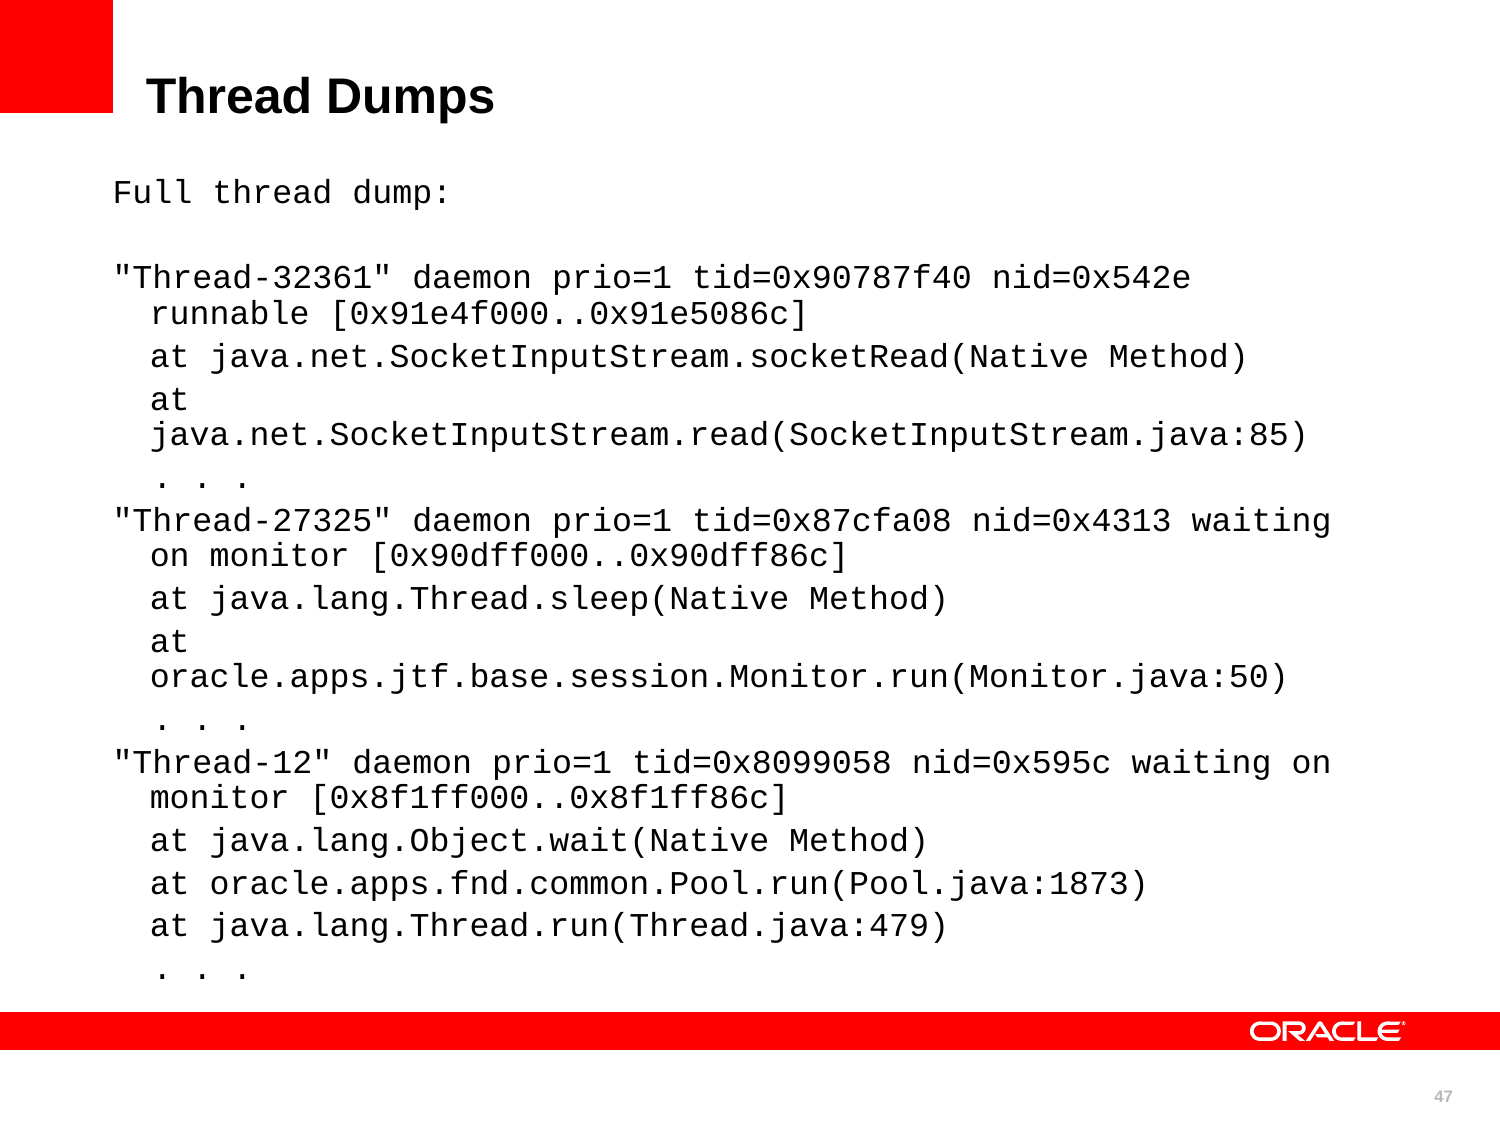

# Thread Dumps
Full thread dump:

"Thread-32361" daemon prio=1 tid=0x90787f40 nid=0x542e runnable [0x91e4f000..0x91e5086c]
	at java.net.SocketInputStream.socketRead(Native Method)
	at java.net.SocketInputStream.read(SocketInputStream.java:85)
  . . .
"Thread-27325" daemon prio=1 tid=0x87cfa08 nid=0x4313 waiting on monitor [0x90dff000..0x90dff86c]
	at java.lang.Thread.sleep(Native Method)
	at oracle.apps.jtf.base.session.Monitor.run(Monitor.java:50)
  . . .
"Thread-12" daemon prio=1 tid=0x8099058 nid=0x595c waiting on monitor [0x8f1ff000..0x8f1ff86c]
	at java.lang.Object.wait(Native Method)
	at oracle.apps.fnd.common.Pool.run(Pool.java:1873)
	at java.lang.Thread.run(Thread.java:479)
  . . .